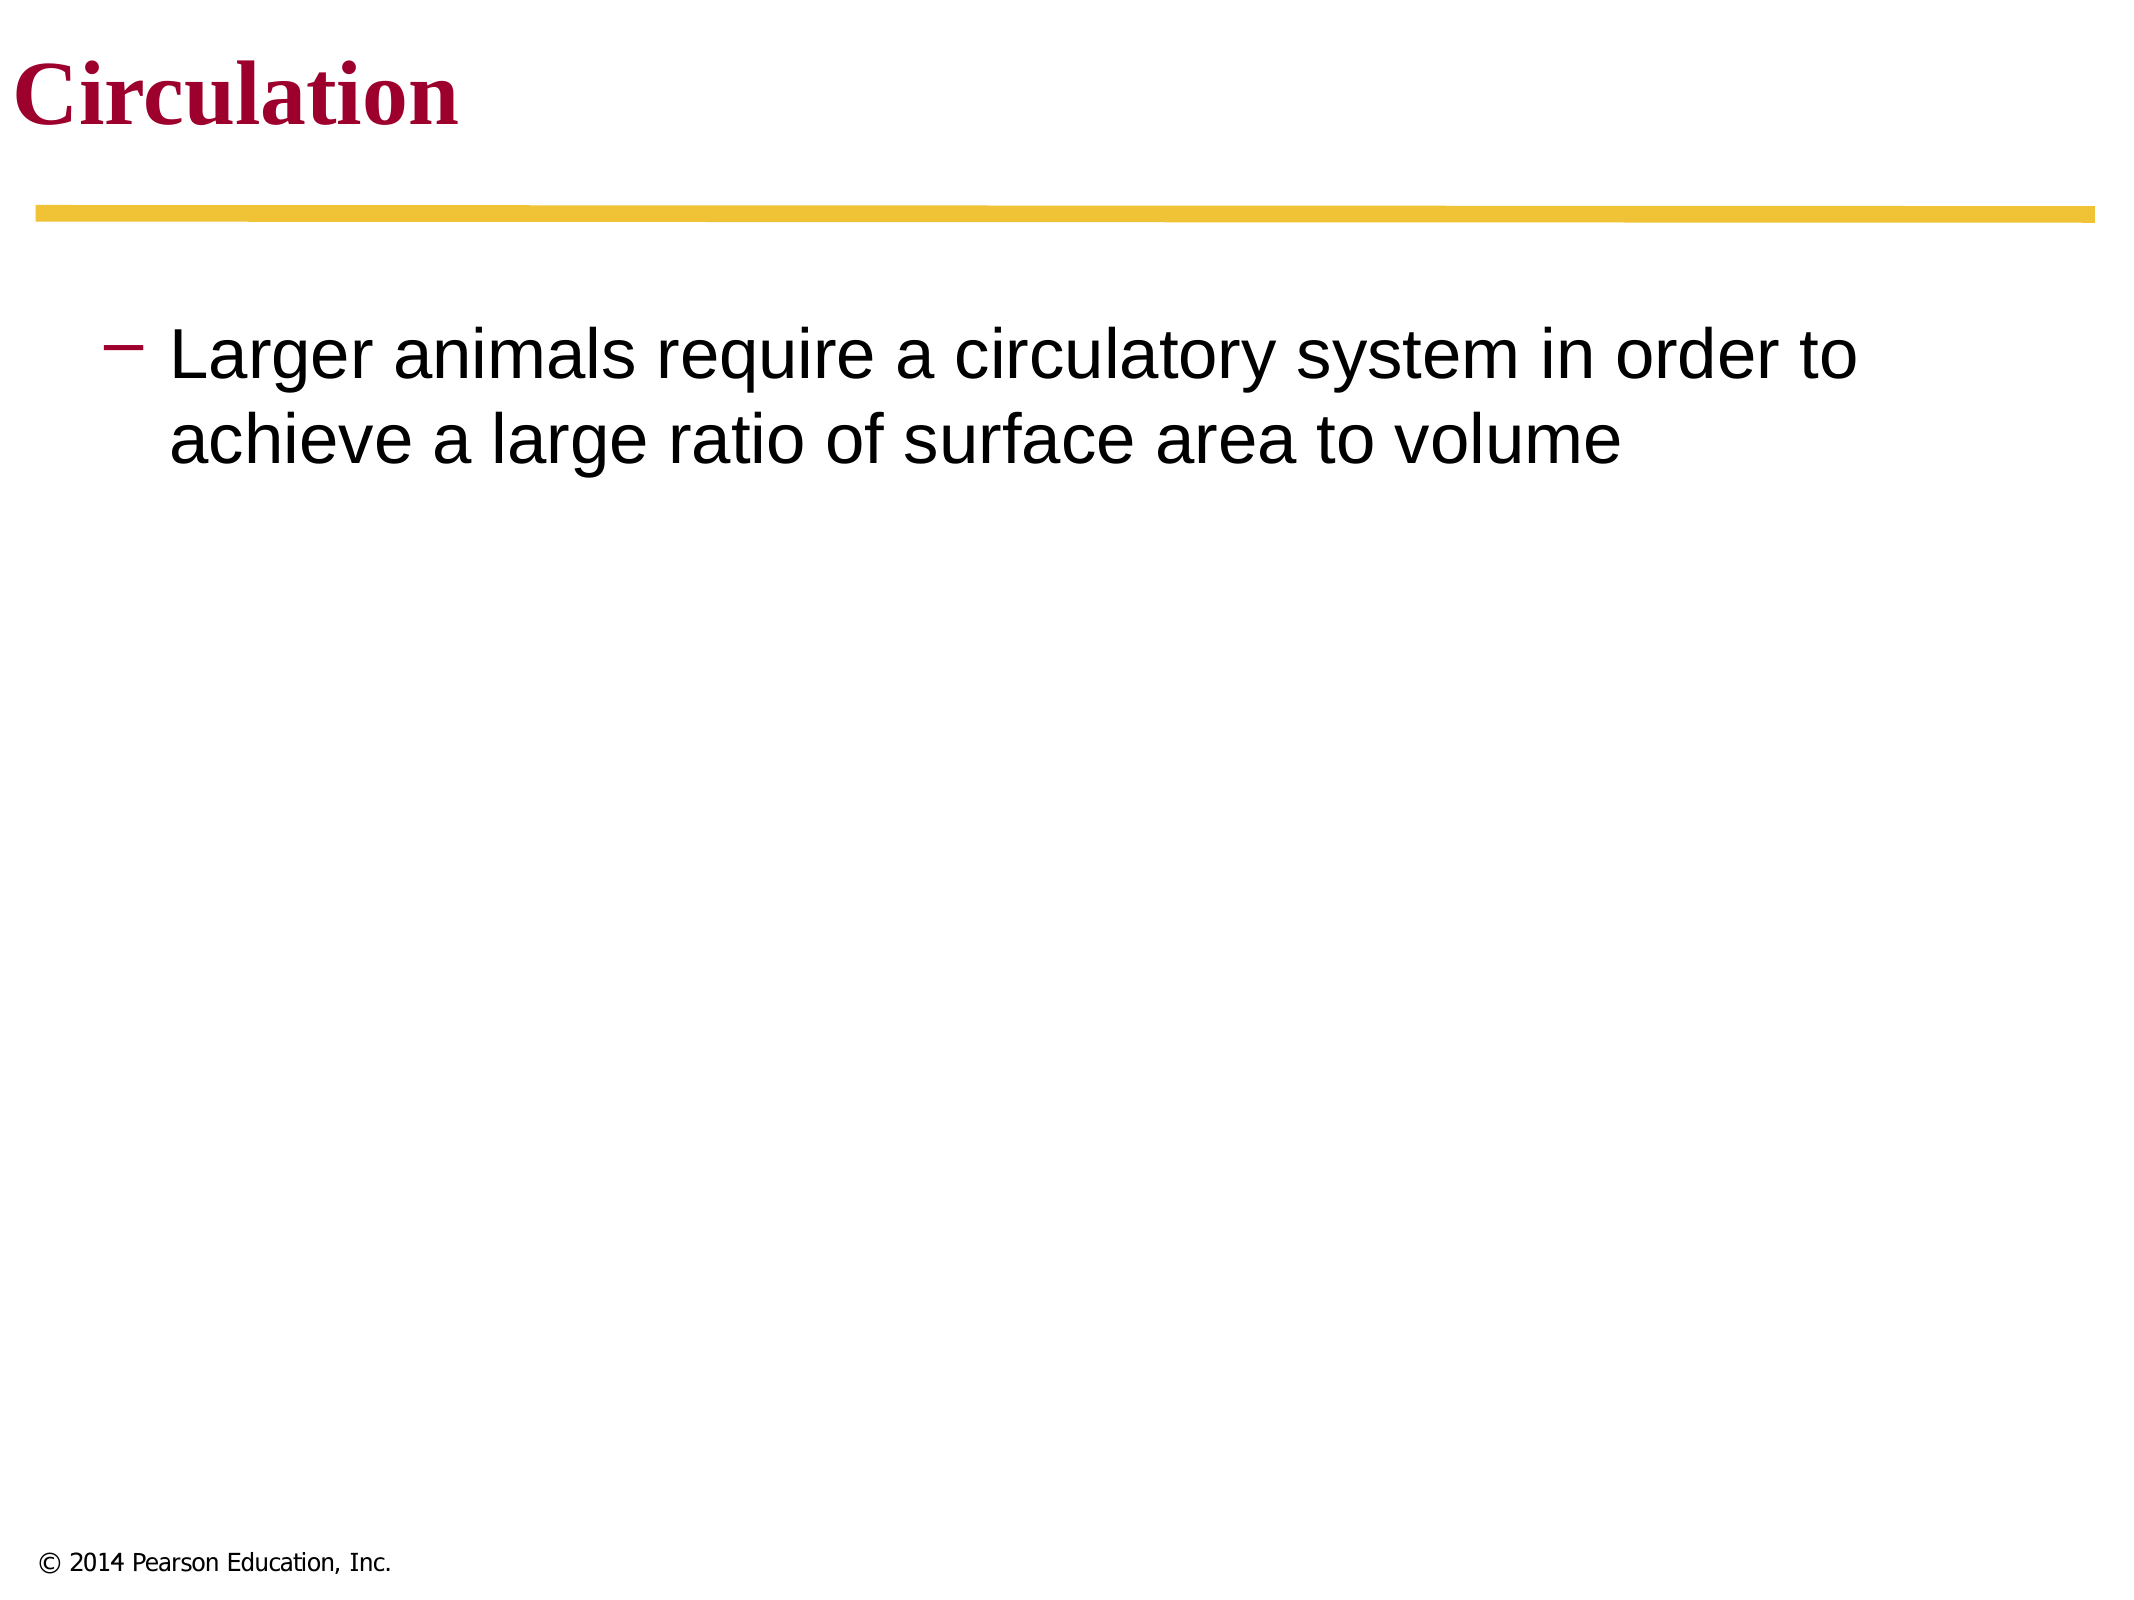

Circulation

Larger animals require a circulatory system in order to achieve a large ratio of surface area to volume